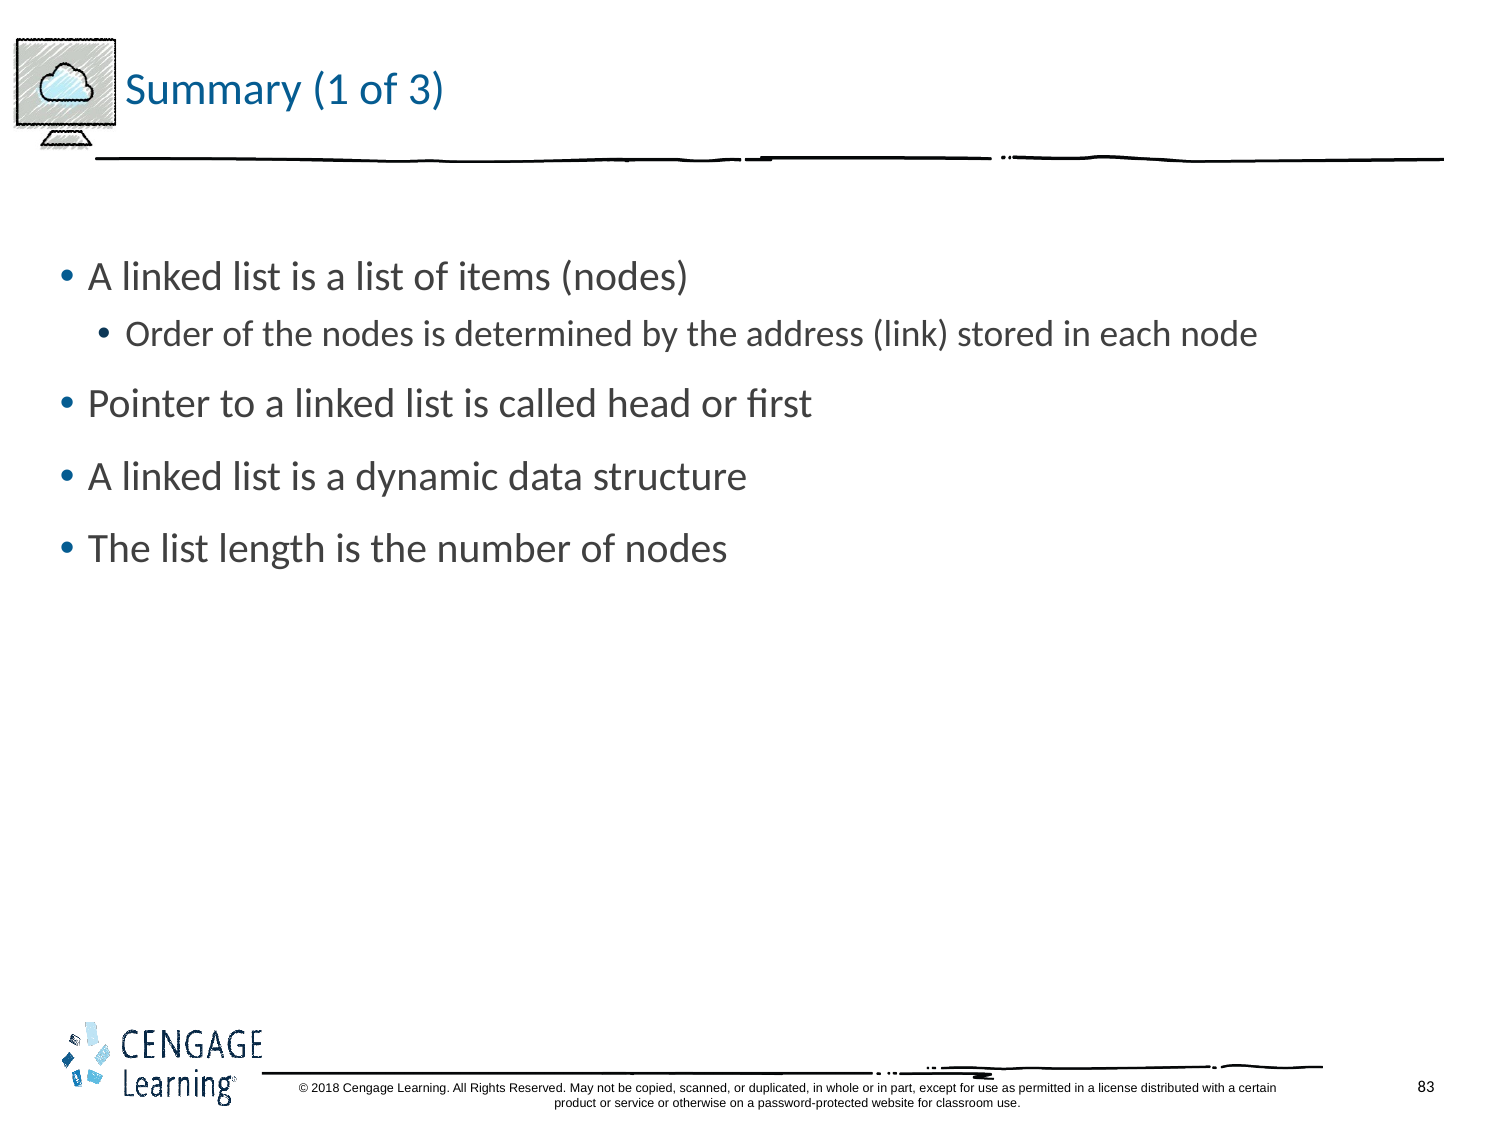

# Summary (1 of 3)
A linked list is a list of items (nodes)
Order of the nodes is determined by the address (link) stored in each node
Pointer to a linked list is called head or first
A linked list is a dynamic data structure
The list length is the number of nodes